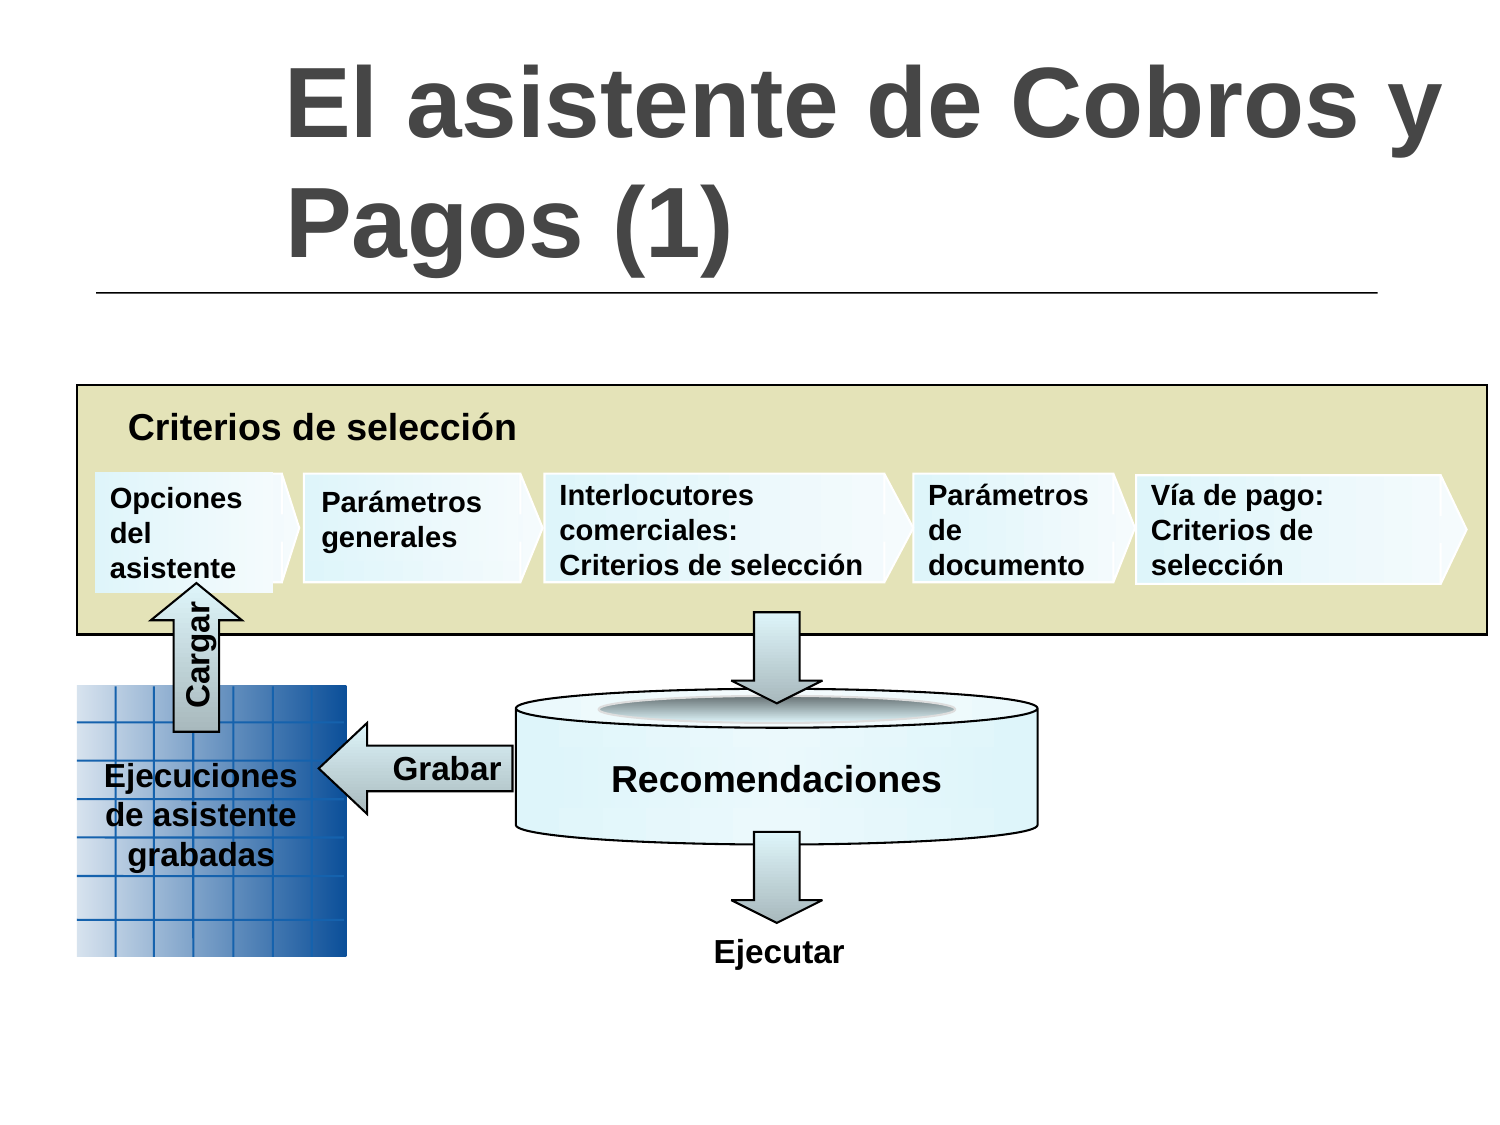

El asistente de Cobros y Pagos (1)

Criterios de selección
Interlocutores comerciales:
Criterios de selección
Parámetros de documento
Vía de pago:
Criterios de selección
Opciones del asistente

Parámetros generales

Cargar

Grabar
Ejecuciones de asistente grabadas
Recomendaciones

Ejecutar